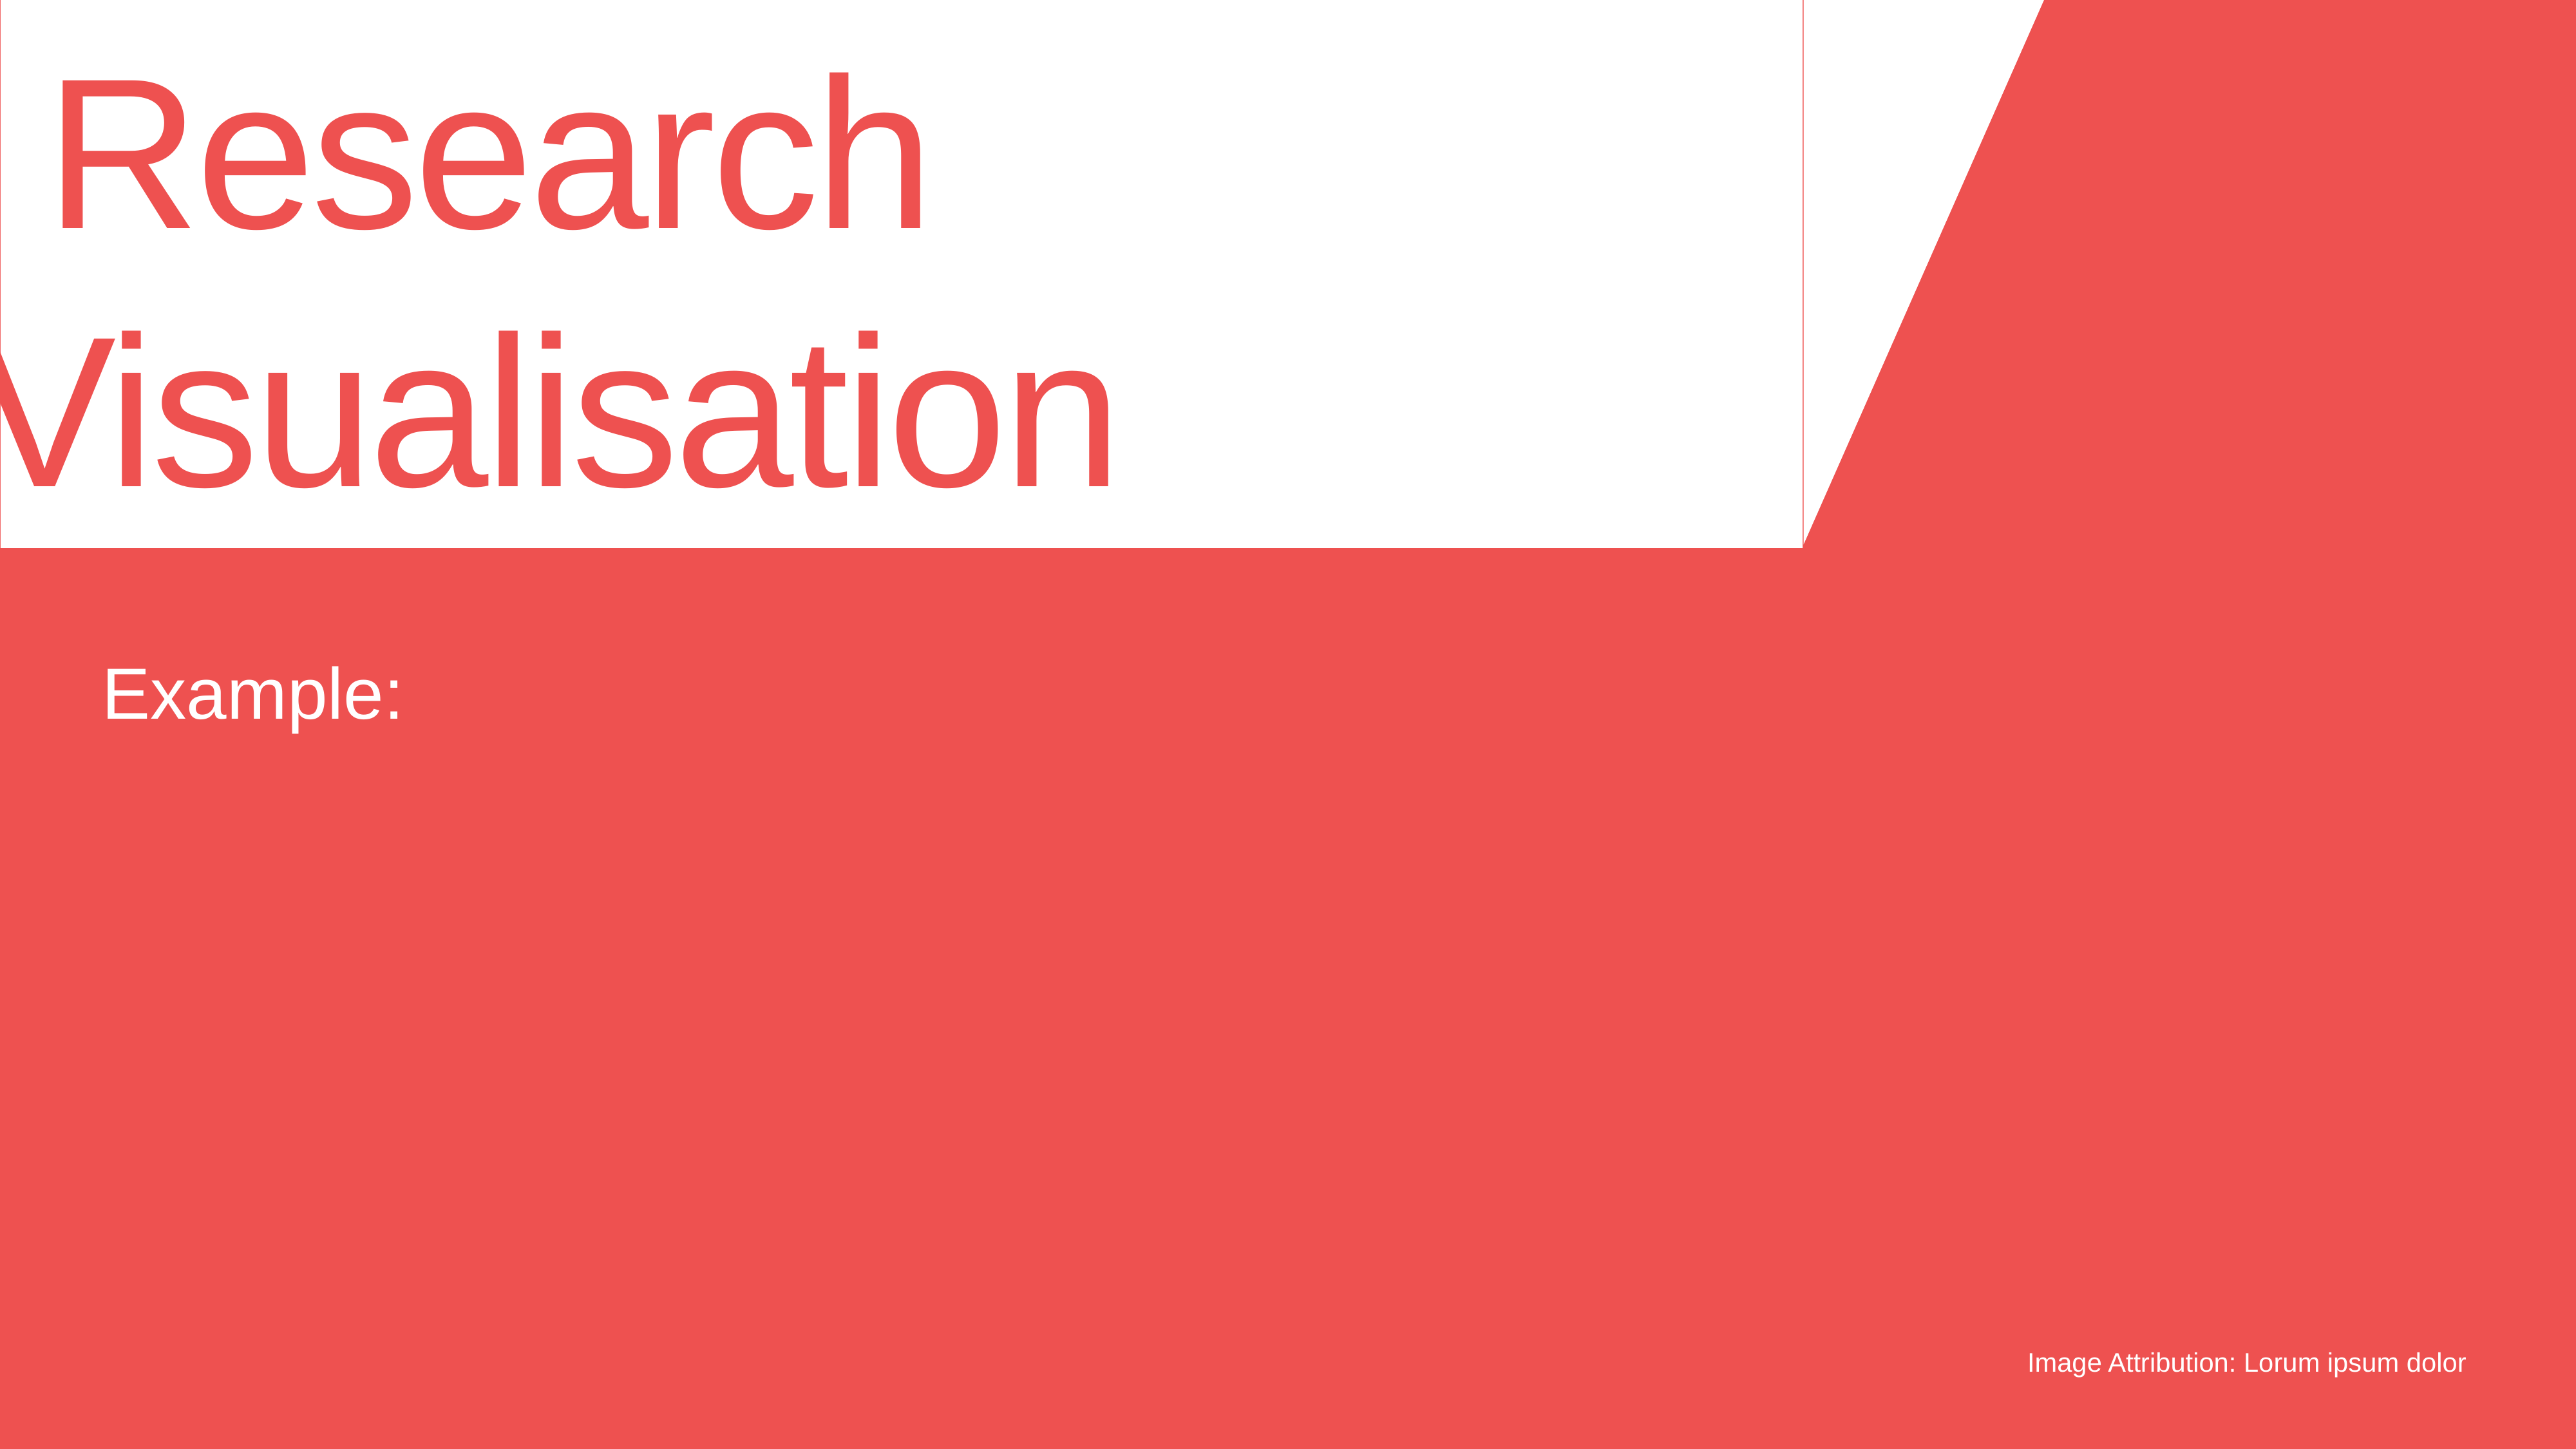

Research 	Visualisation

Image Attribution: Lorum ipsum dolor
Example: